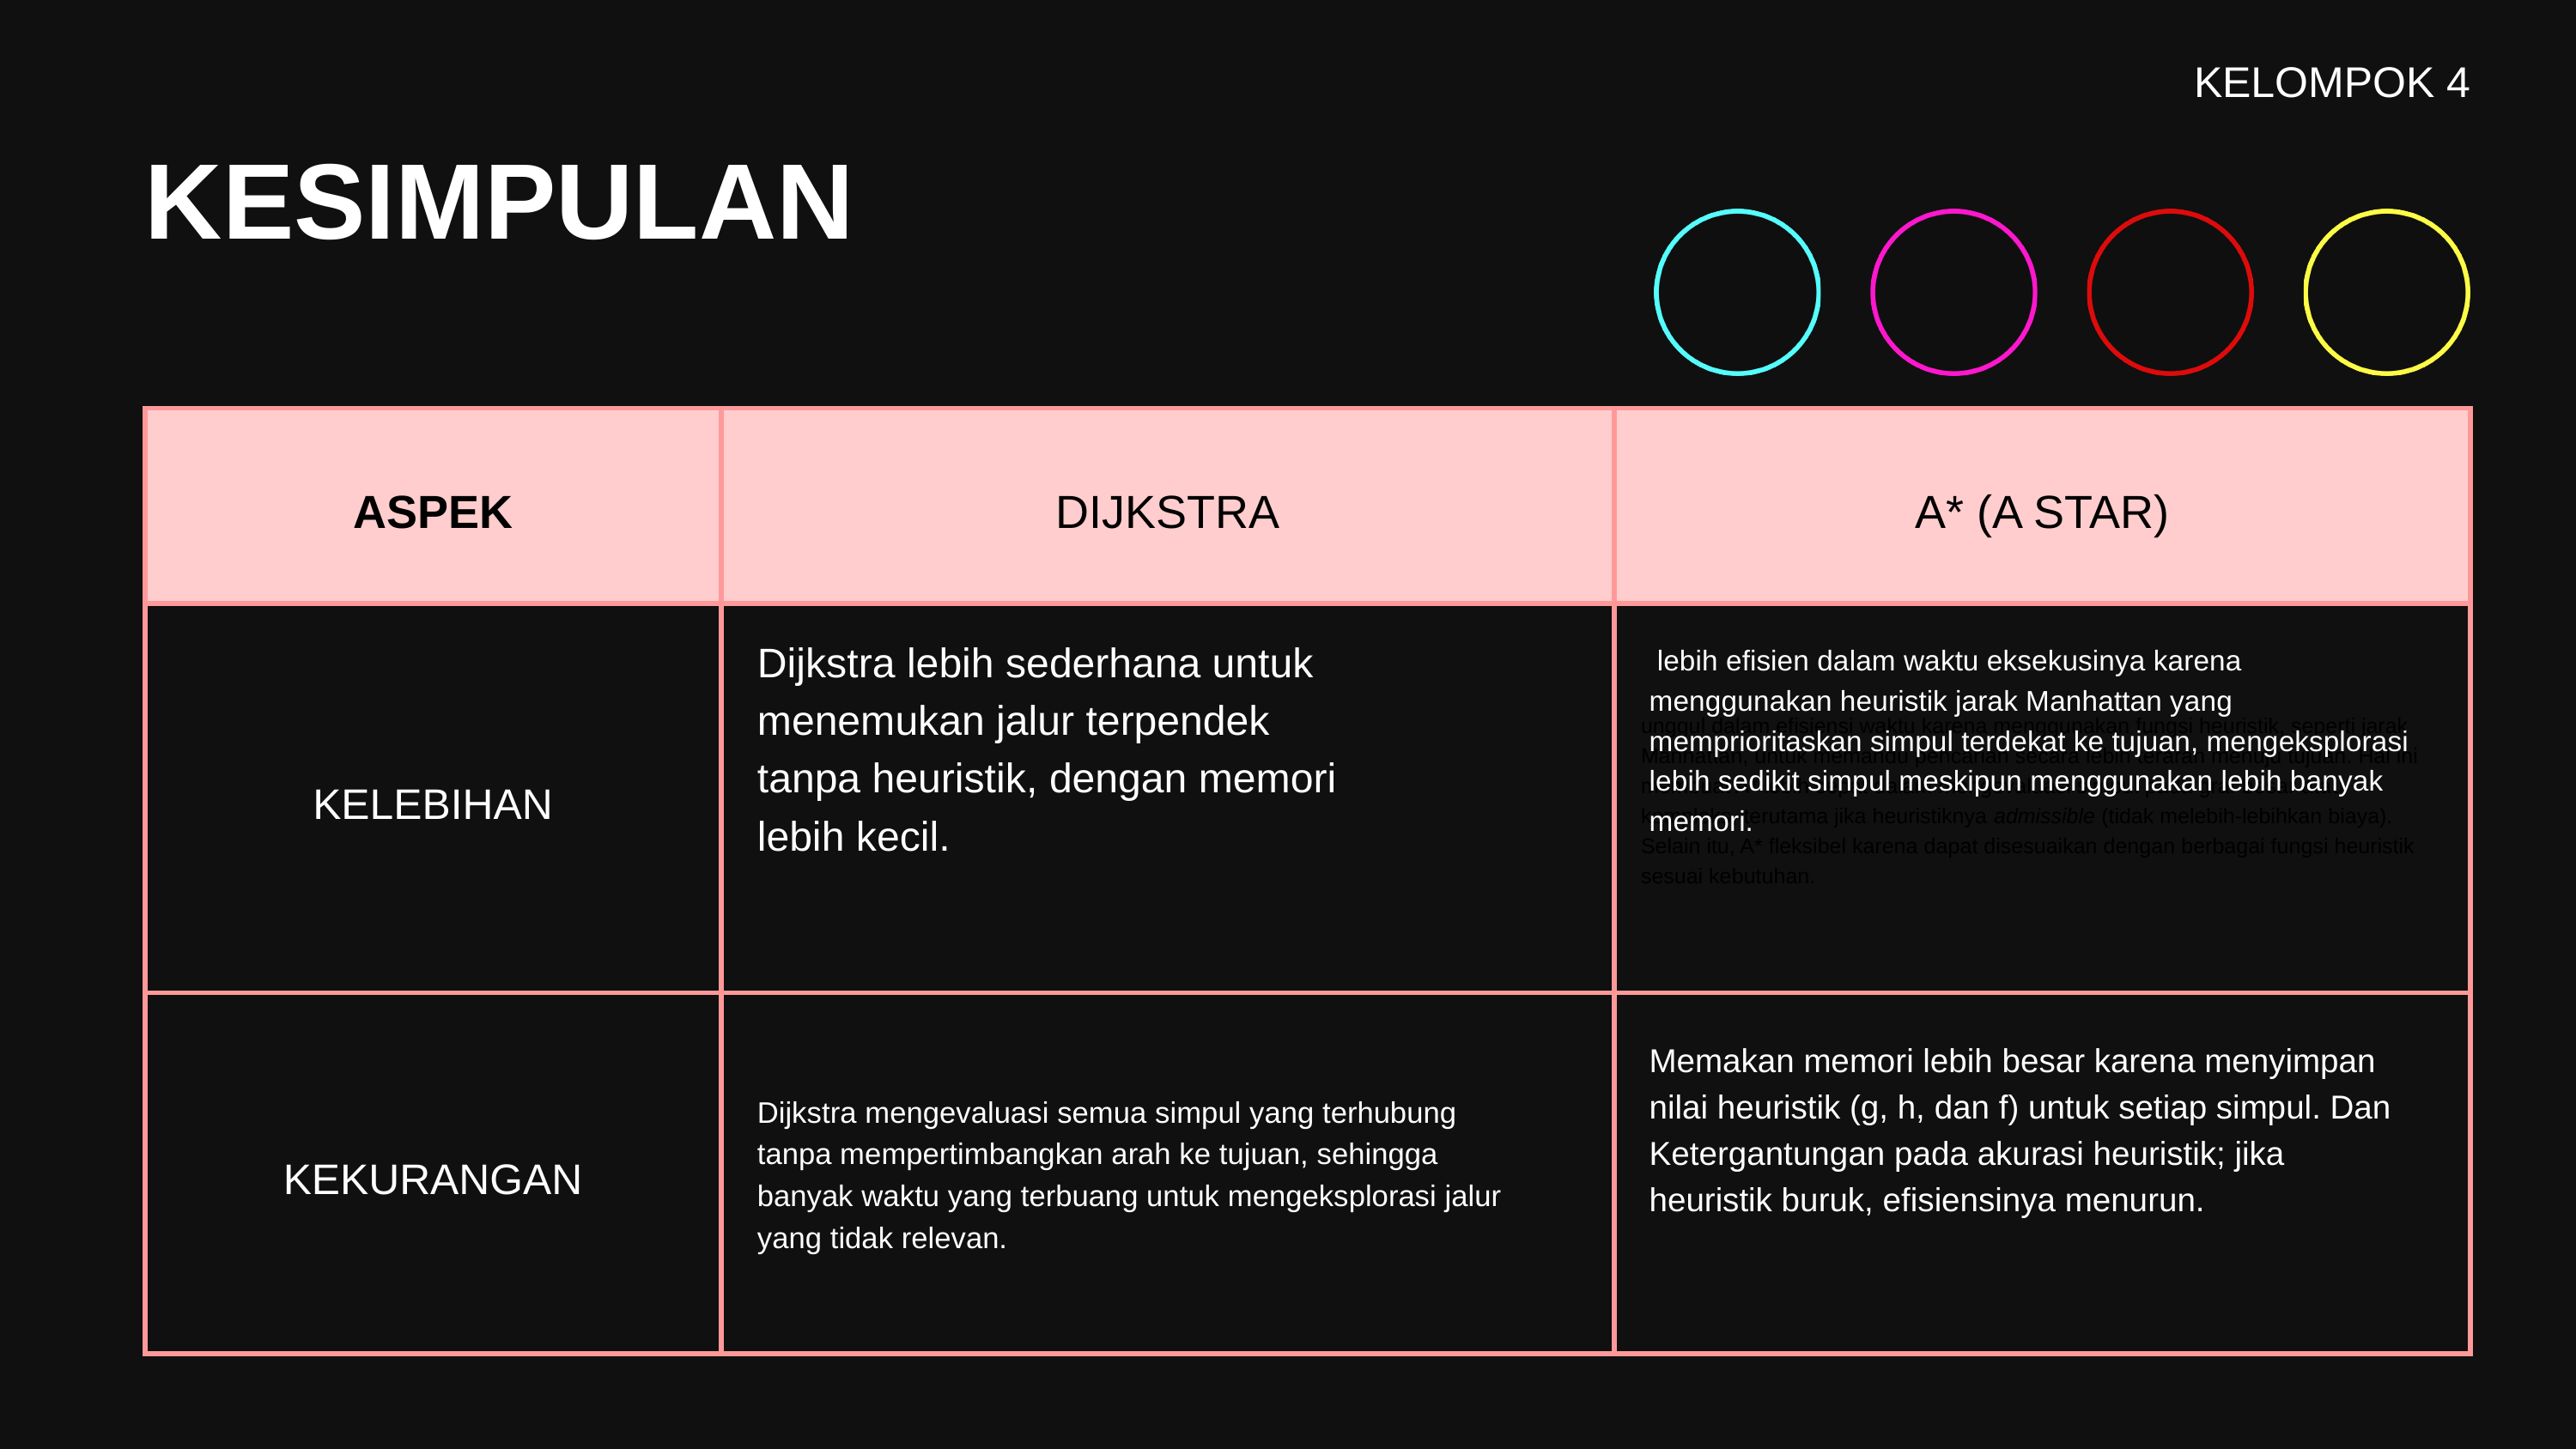

KELOMPOK 4
KESIMPULAN

| ASPEK | DIJKSTRA | A\* (A STAR) |
| --- | --- | --- |
| KELEBIHAN |  | unggul dalam efisiensi waktu karena menggunakan fungsi heuristik, seperti jarak Manhattan, untuk memandu pencarian secara lebih terarah menuju tujuan. Hal ini membuat A\* lebih cepat dalam mengevaluasi simpul pada graf besar atau kompleks, terutama jika heuristiknya admissible (tidak melebih-lebihkan biaya). Selain itu, A\* fleksibel karena dapat disesuaikan dengan berbagai fungsi heuristik sesuai kebutuhan. |
| KEKURANGAN |  |  |
Dijkstra lebih sederhana untuk menemukan jalur terpendek tanpa heuristik, dengan memori lebih kecil.
 lebih efisien dalam waktu eksekusinya karena menggunakan heuristik jarak Manhattan yang memprioritaskan simpul terdekat ke tujuan, mengeksplorasi lebih sedikit simpul meskipun menggunakan lebih banyak memori.
Memakan memori lebih besar karena menyimpan nilai heuristik (g, h, dan f) untuk setiap simpul. Dan Ketergantungan pada akurasi heuristik; jika heuristik buruk, efisiensinya menurun.

Dijkstra mengevaluasi semua simpul yang terhubung tanpa mempertimbangkan arah ke tujuan, sehingga banyak waktu yang terbuang untuk mengeksplorasi jalur yang tidak relevan.